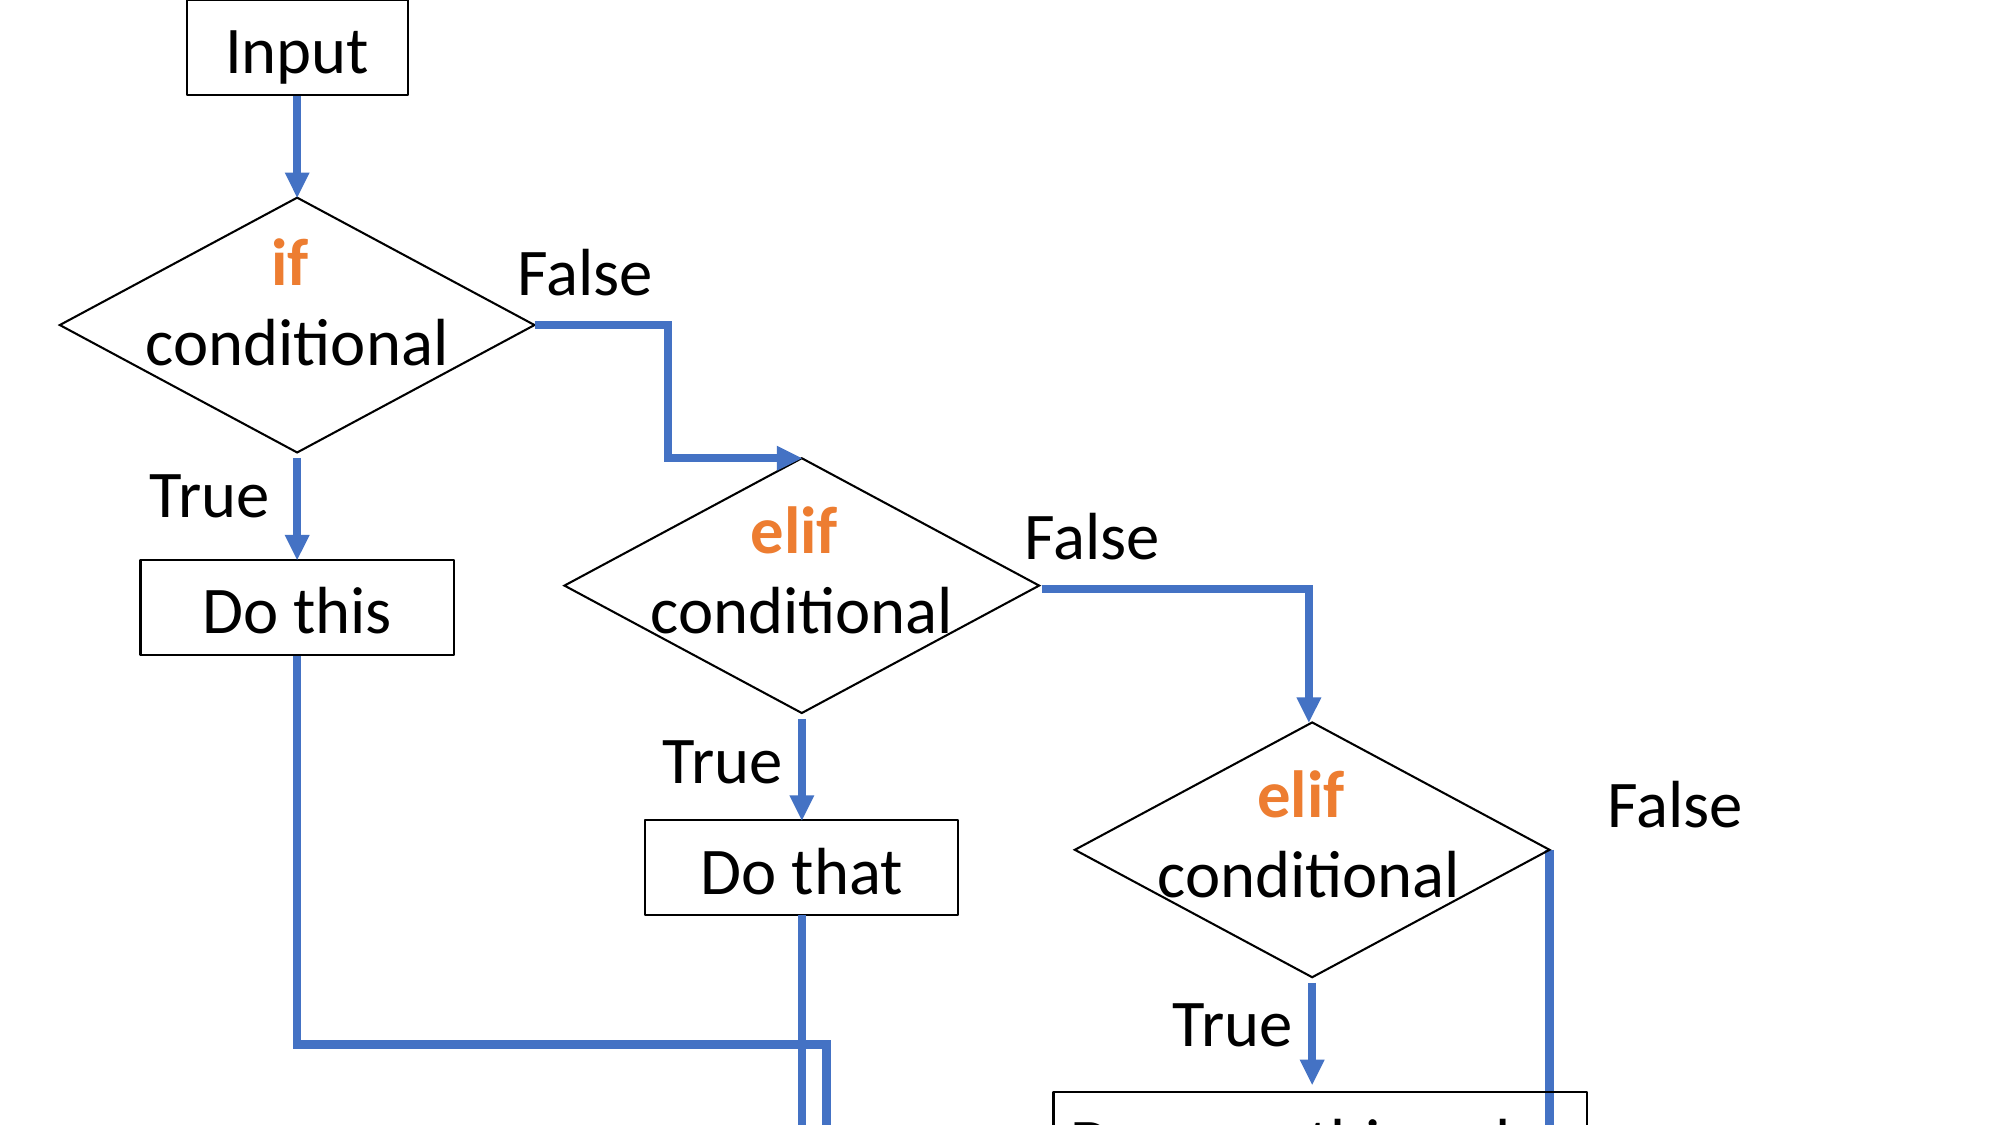

Input

if
conditional
False
True
Do this

True
False
Do that
elif
conditional
Further code
False

elif
conditional
True
Do something else